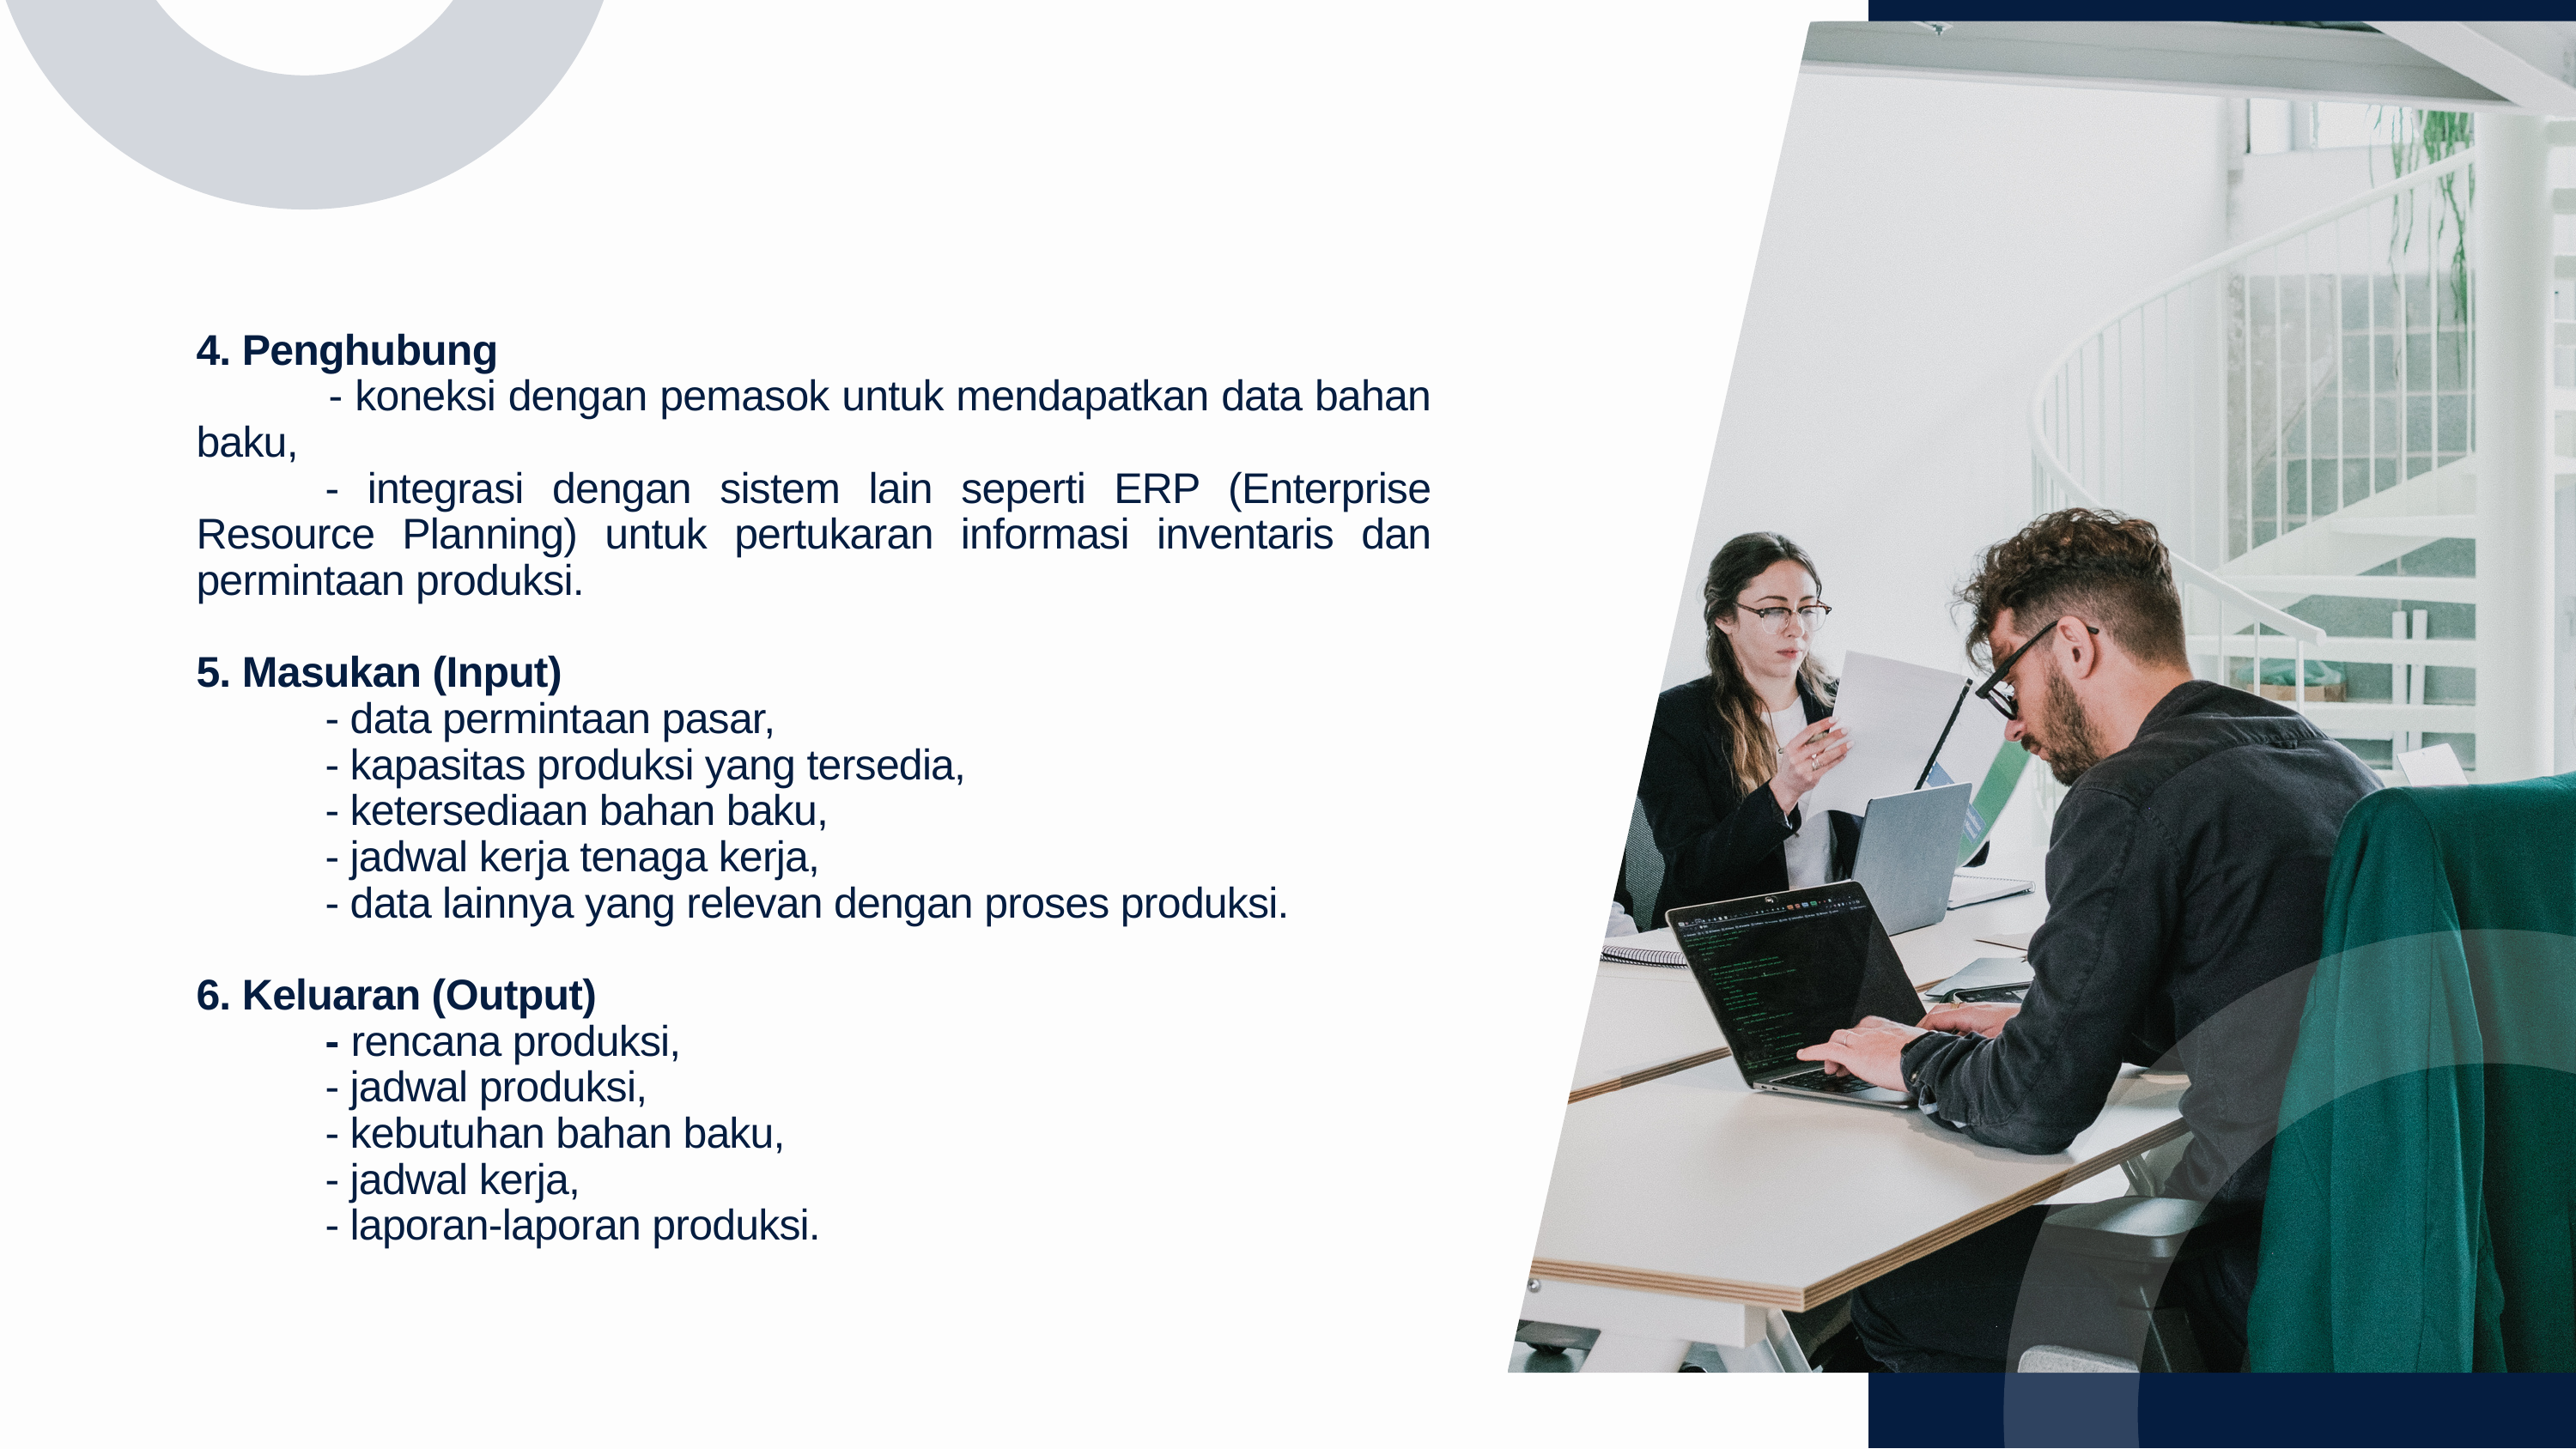

4. Penghubung
   	- koneksi dengan pemasok untuk mendapatkan data bahan baku,
	- integrasi dengan sistem lain seperti ERP (Enterprise Resource Planning) untuk pertukaran informasi inventaris dan permintaan produksi.

5. Masukan (Input)
   	- data permintaan pasar,
	- kapasitas produksi yang tersedia,
	- ketersediaan bahan baku,
	- jadwal kerja tenaga kerja,
	- data lainnya yang relevan dengan proses produksi.

6. Keluaran (Output)
	- rencana produksi,
	- jadwal produksi,
	- kebutuhan bahan baku,
	- jadwal kerja,
	- laporan-laporan produksi.